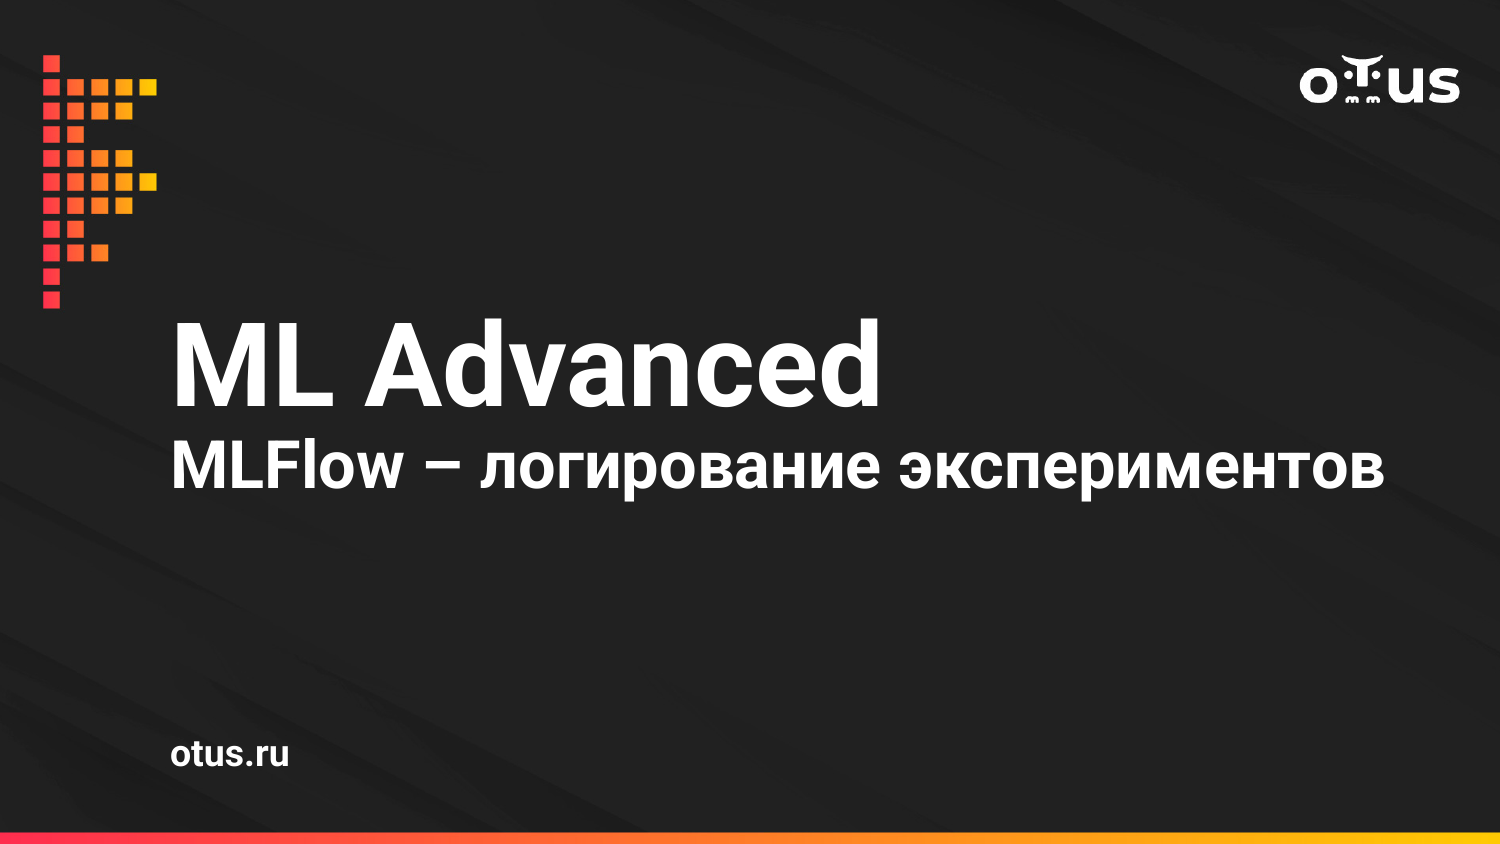

# ML Advanced
MLFlow – логирование экспериментов
otus.ru